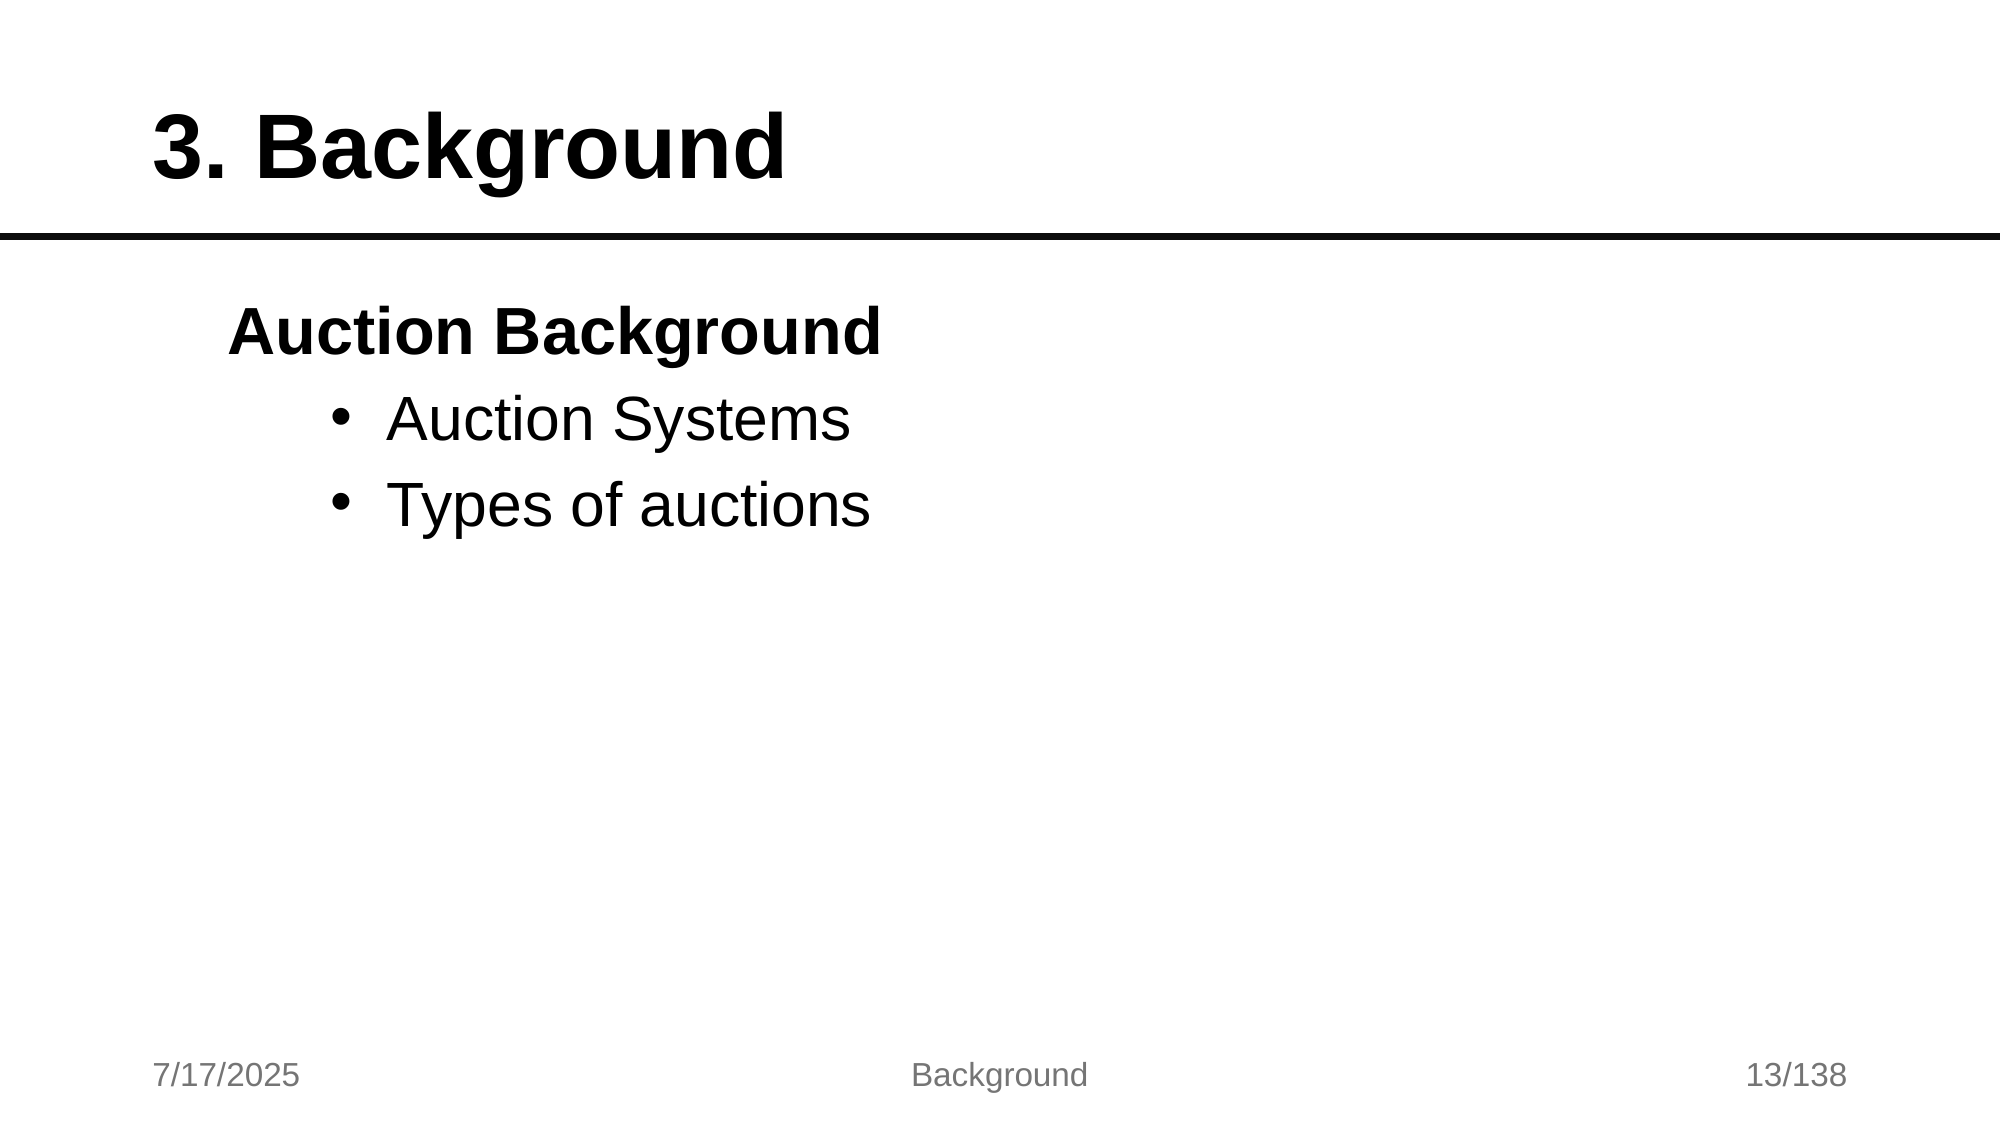

# 3. Background
Auction Background
Auction Systems
Types of auctions

7/17/2025
Background
13/138